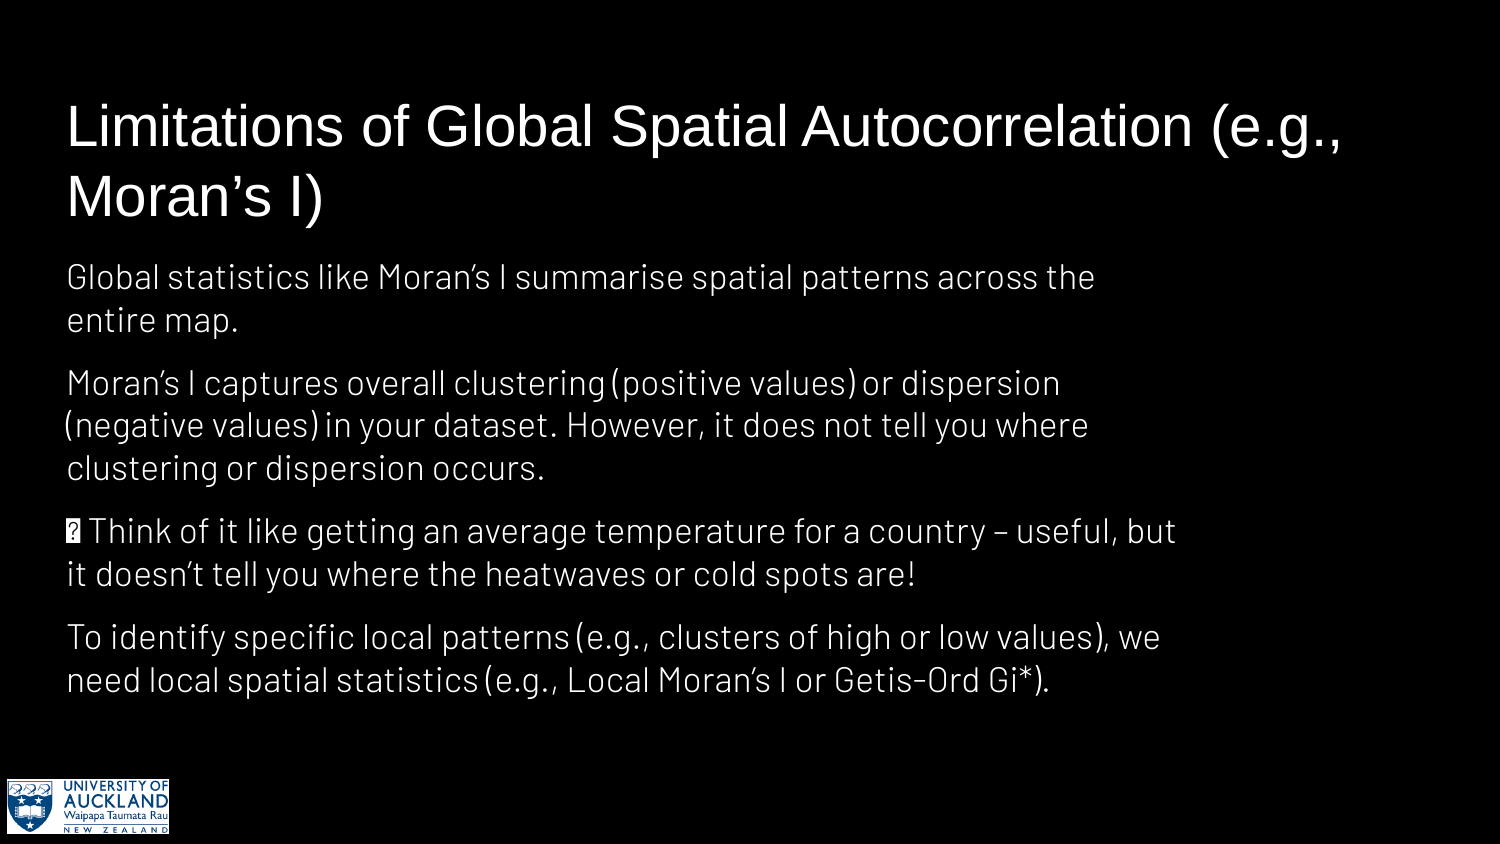

# Limitations of Global Spatial Autocorrelation (e.g., Moran’s I)
Global statistics like Moran’s I summarise spatial patterns across the entire map.
Moran’s I captures overall clustering (positive values) or dispersion (negative values) in your dataset. However, it does not tell you where clustering or dispersion occurs.
🧭 Think of it like getting an average temperature for a country – useful, but it doesn’t tell you where the heatwaves or cold spots are!
To identify specific local patterns (e.g., clusters of high or low values), we need local spatial statistics (e.g., Local Moran’s I or Getis-Ord Gi*).